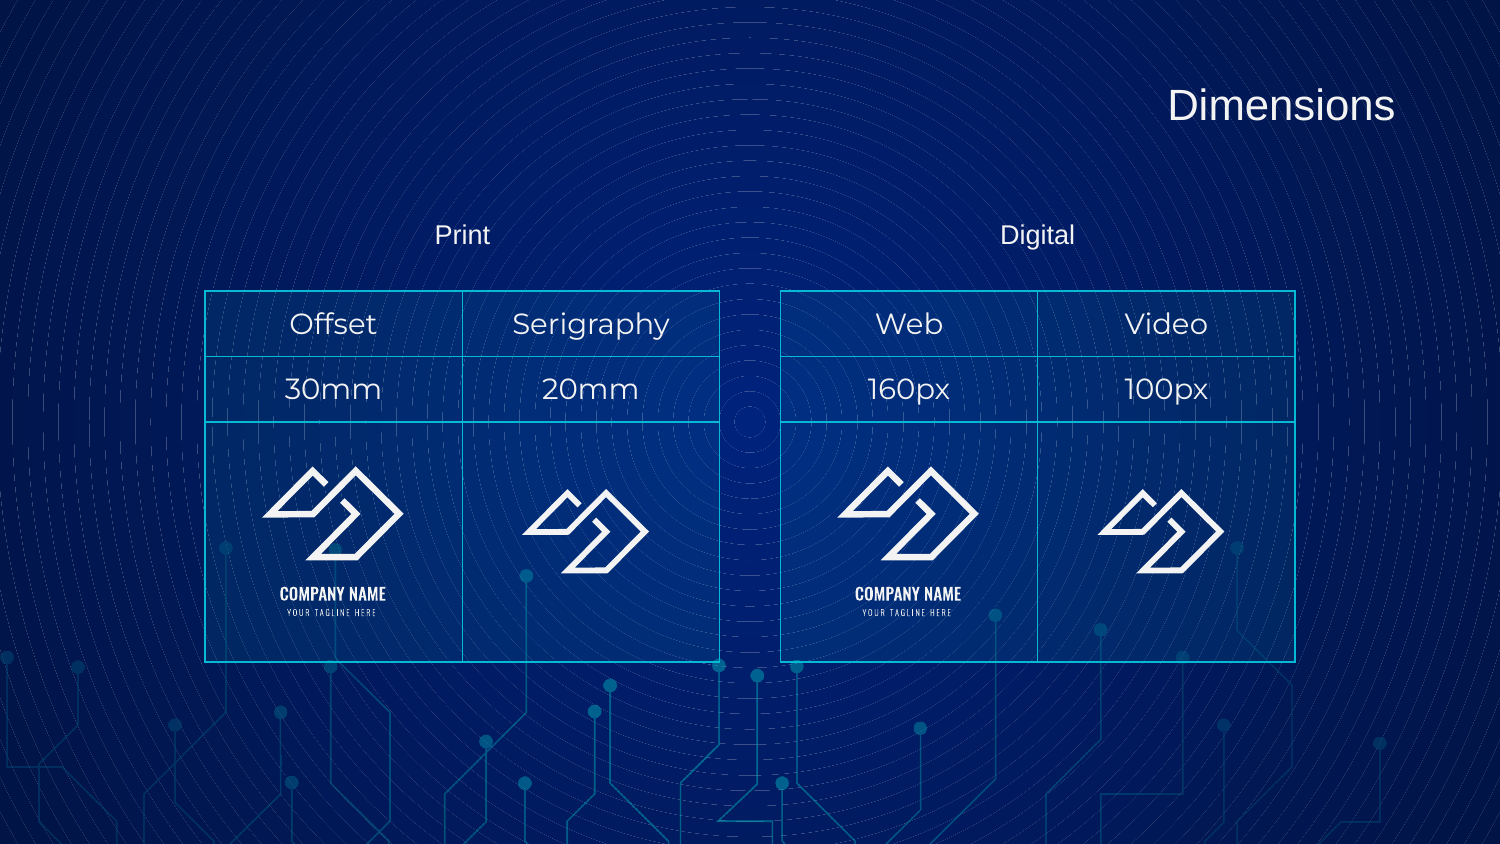

# Dimensions
Print
Digital
| Offset | Serigraphy |
| --- | --- |
| 30mm | 20mm |
|  |  |
| Web | Video |
| --- | --- |
| 160px | 100px |
|  |  |